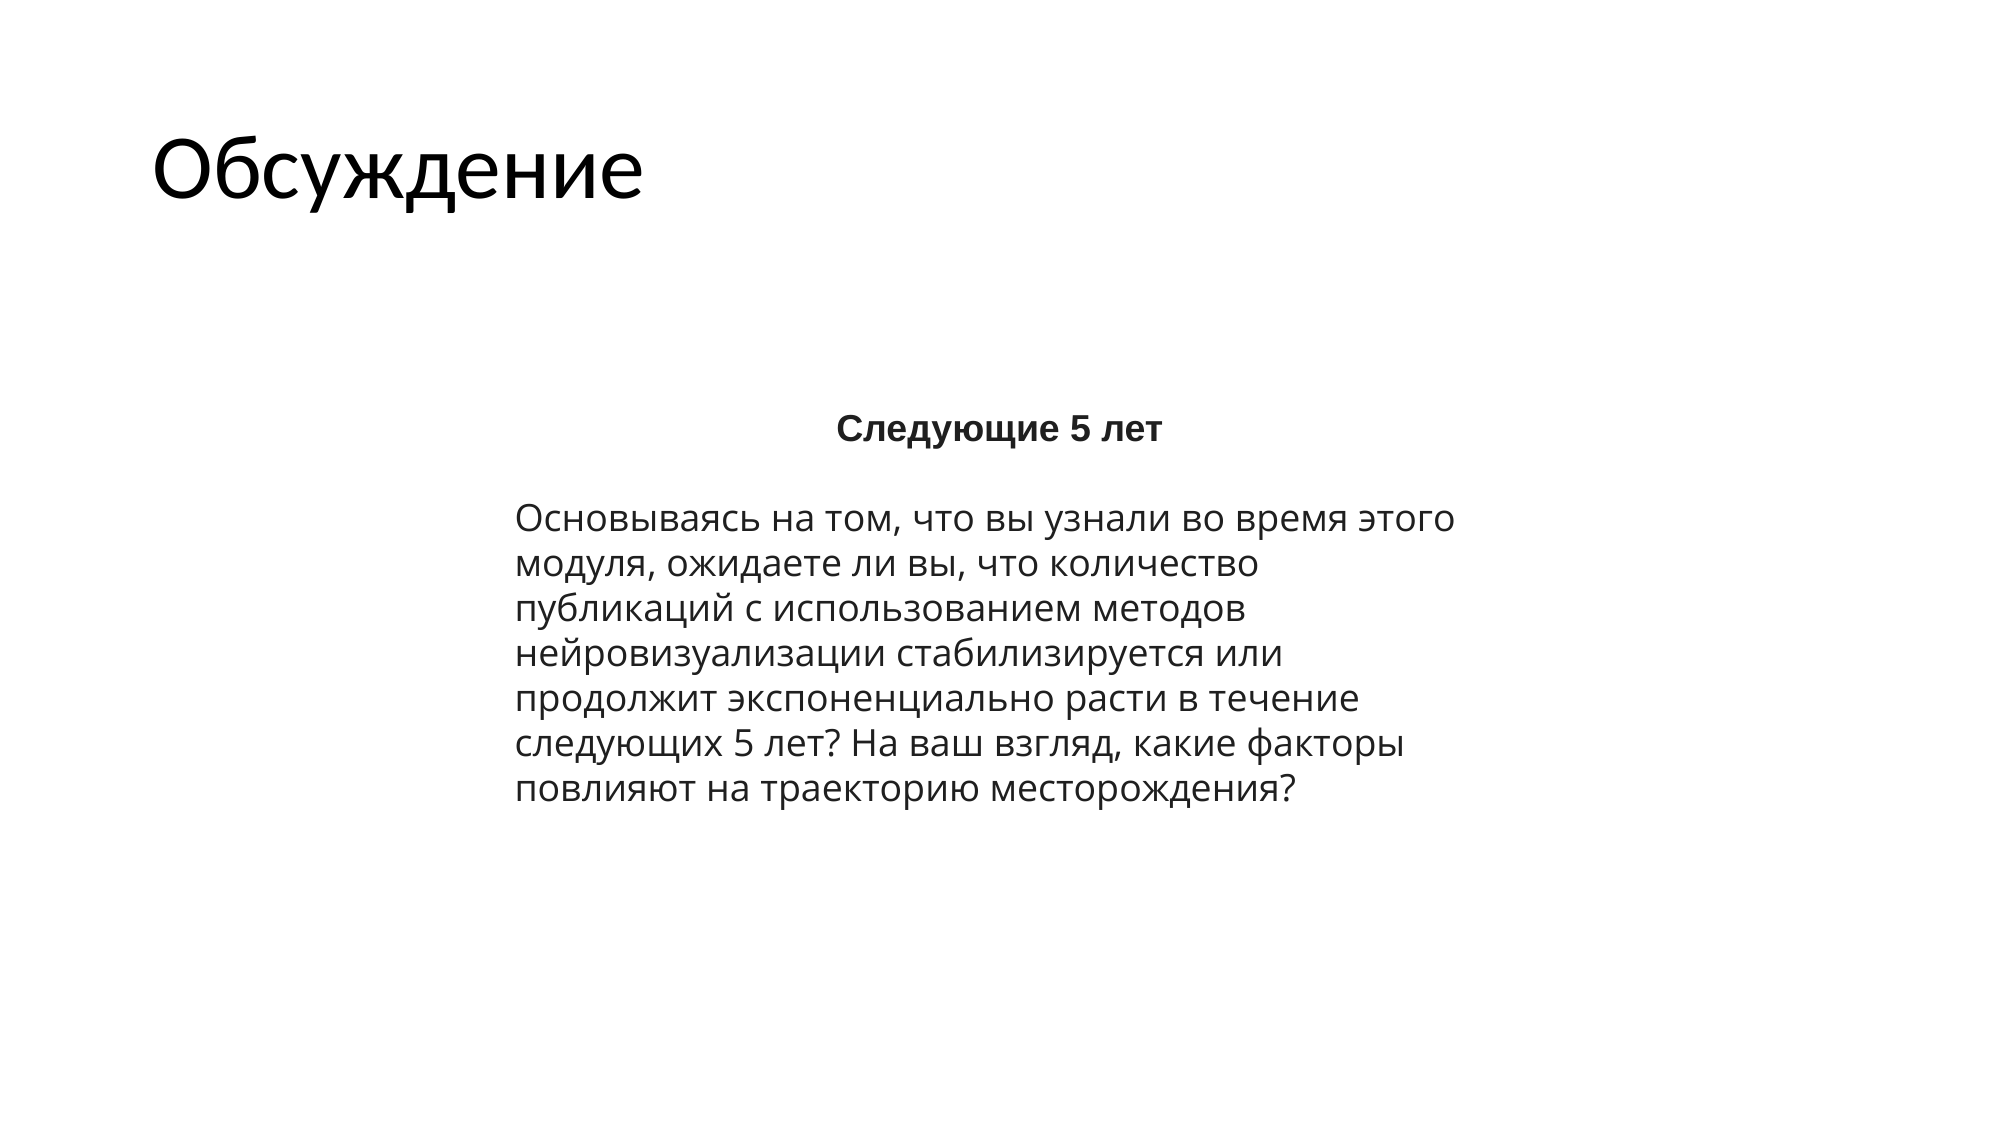

# Обсуждение
Следующие 5 лет

Основываясь на том, что вы узнали во время этого модуля, ожидаете ли вы, что количество публикаций с использованием методов нейровизуализации стабилизируется или продолжит экспоненциально расти в течение следующих 5 лет? На ваш взгляд, какие факторы повлияют на траекторию месторождения?